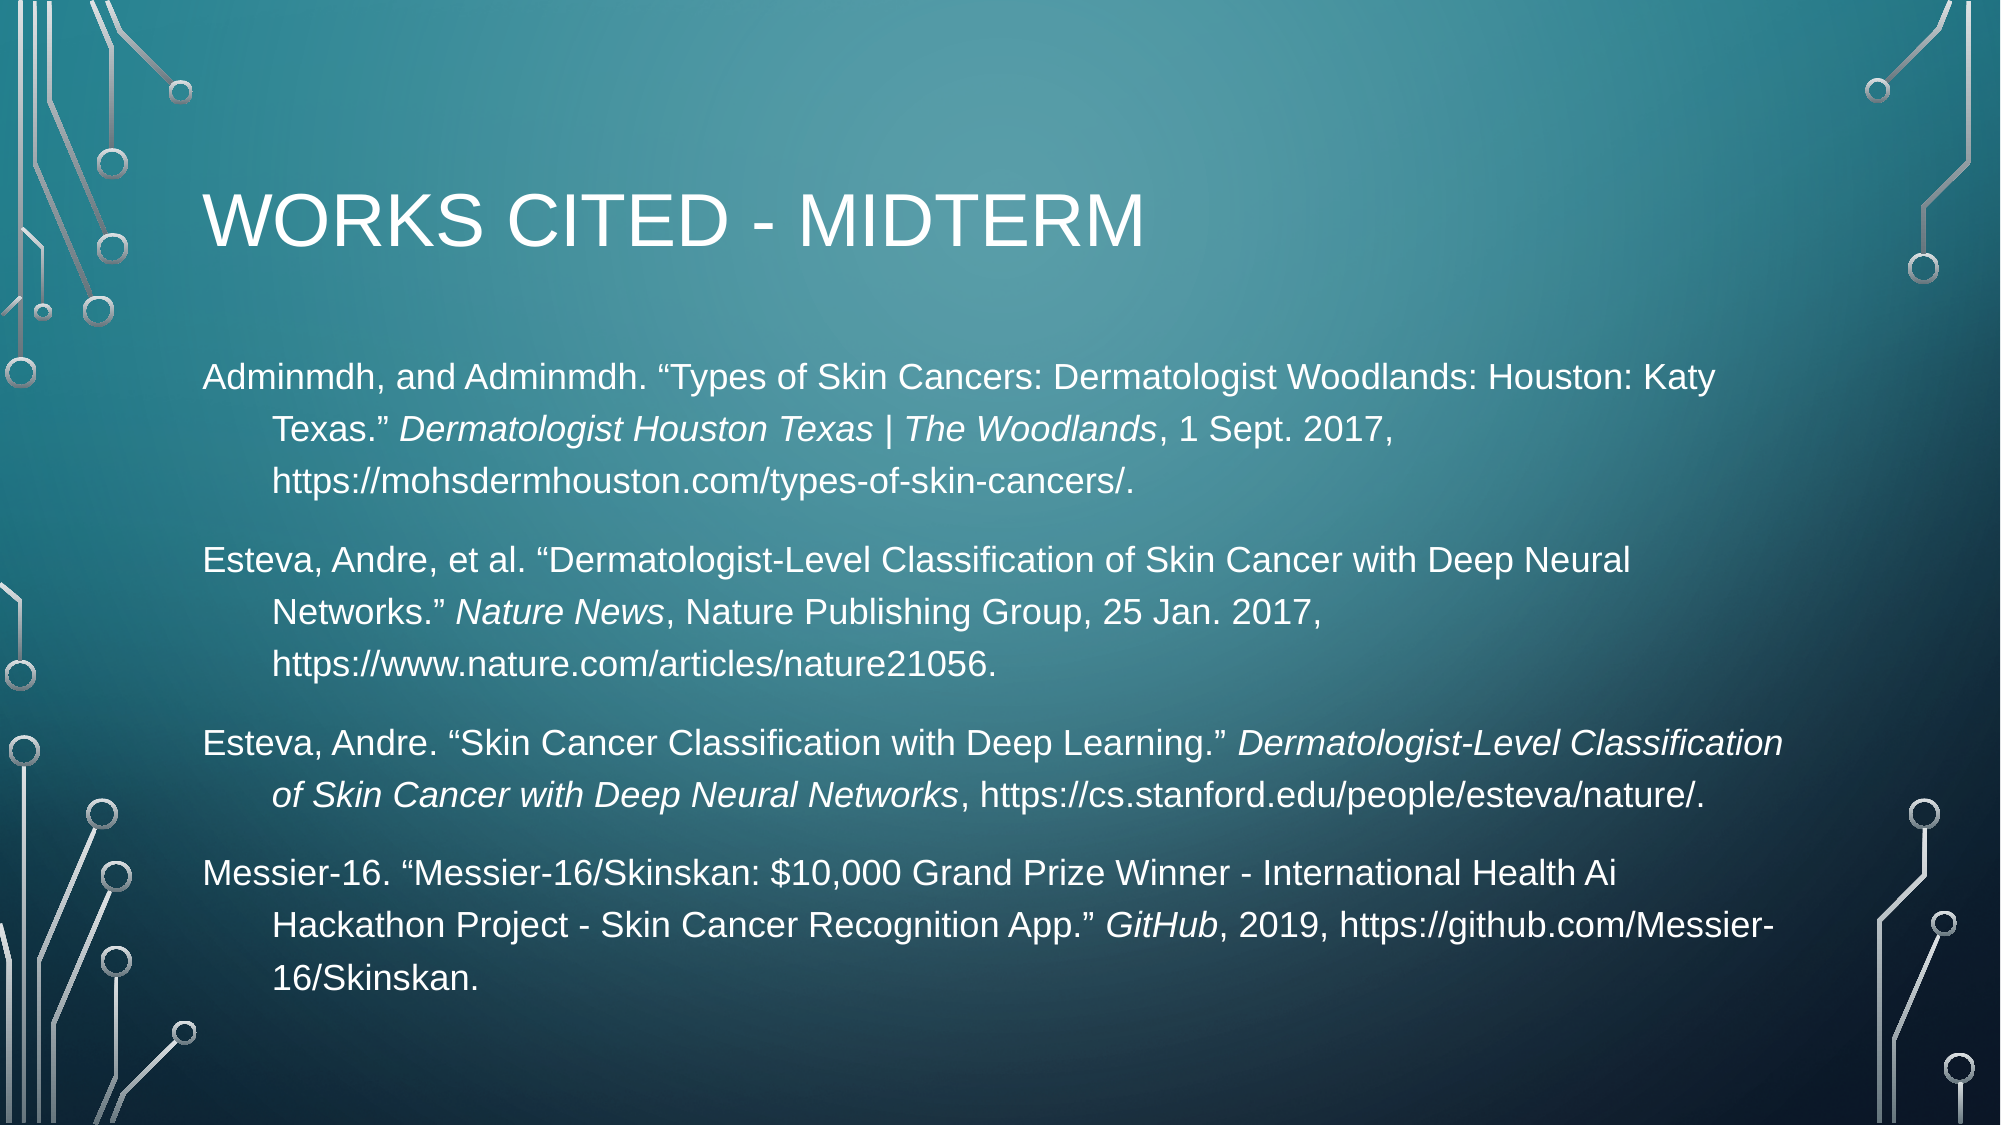

# Works Cited - Midterm
Adminmdh, and Adminmdh. “Types of Skin Cancers: Dermatologist Woodlands: Houston: Katy Texas.” Dermatologist Houston Texas | The Woodlands, 1 Sept. 2017, https://mohsdermhouston.com/types-of-skin-cancers/.
Esteva, Andre, et al. “Dermatologist-Level Classification of Skin Cancer with Deep Neural Networks.” Nature News, Nature Publishing Group, 25 Jan. 2017, https://www.nature.com/articles/nature21056.
Esteva, Andre. “Skin Cancer Classification with Deep Learning.” Dermatologist-Level Classification of Skin Cancer with Deep Neural Networks, https://cs.stanford.edu/people/esteva/nature/.
Messier-16. “Messier-16/Skinskan: $10,000 Grand Prize Winner - International Health Ai Hackathon Project - Skin Cancer Recognition App.” GitHub, 2019, https://github.com/Messier-16/Skinskan.